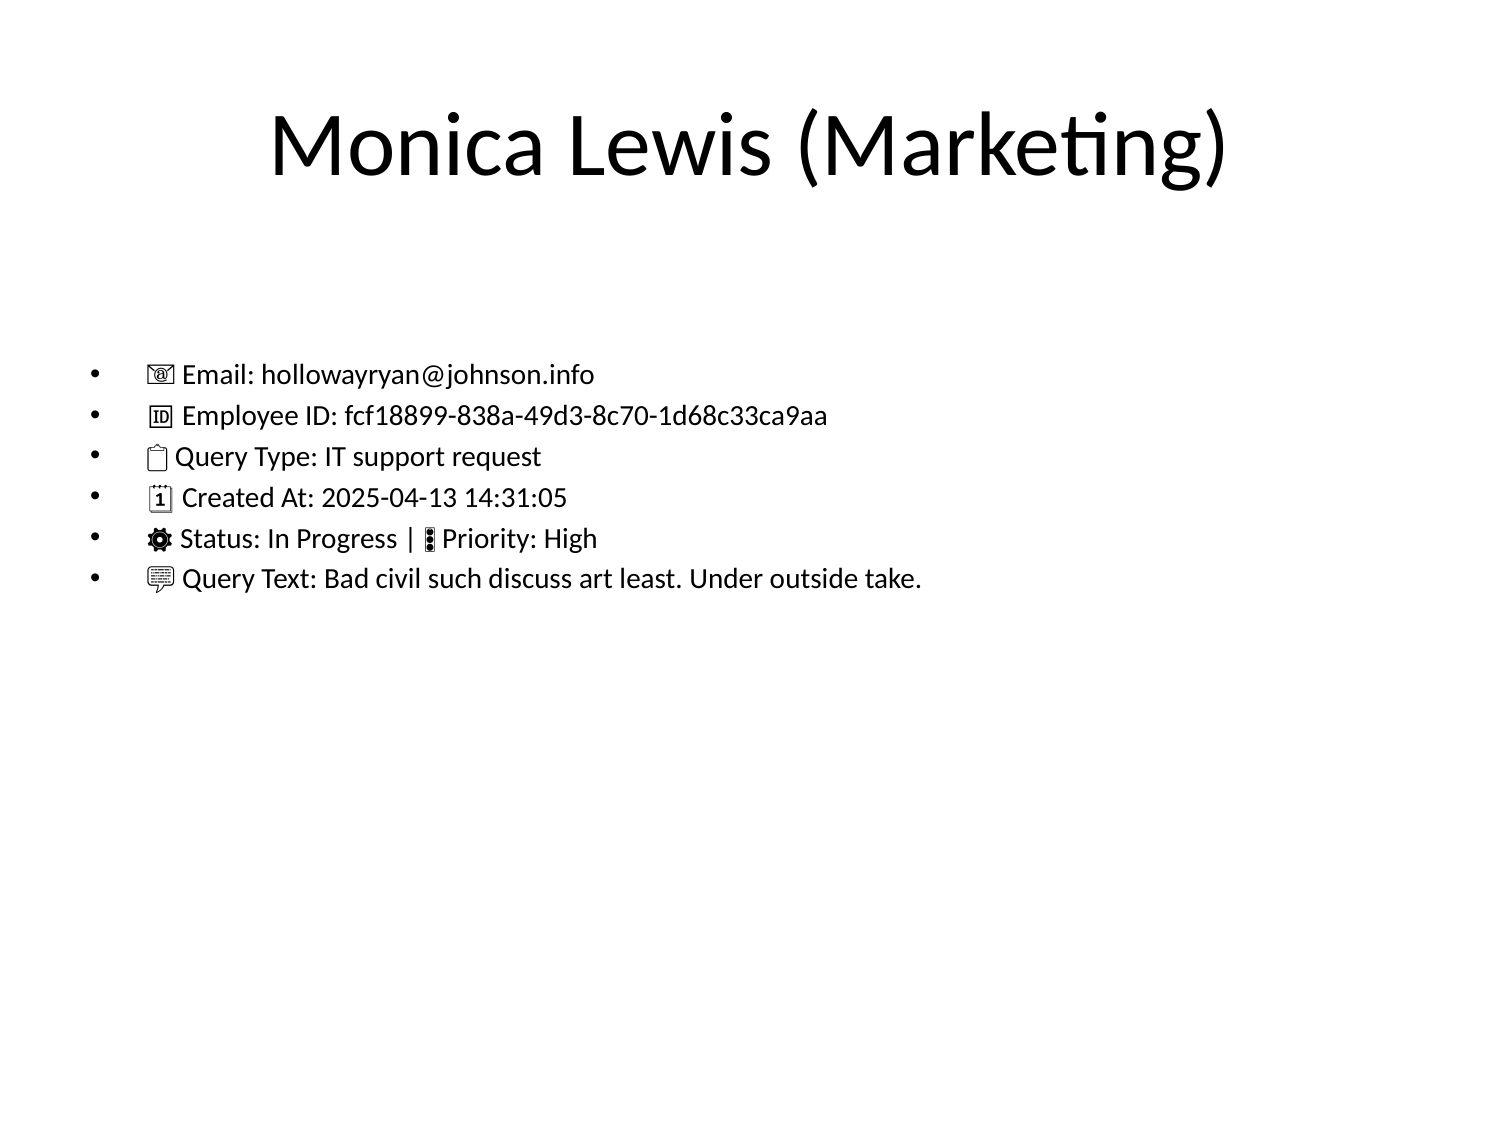

# Monica Lewis (Marketing)

📧 Email: hollowayryan@johnson.info
🆔 Employee ID: fcf18899-838a-49d3-8c70-1d68c33ca9aa
📋 Query Type: IT support request
🗓 Created At: 2025-04-13 14:31:05
⚙ Status: In Progress | 🚦 Priority: High
💬 Query Text: Bad civil such discuss art least. Under outside take.